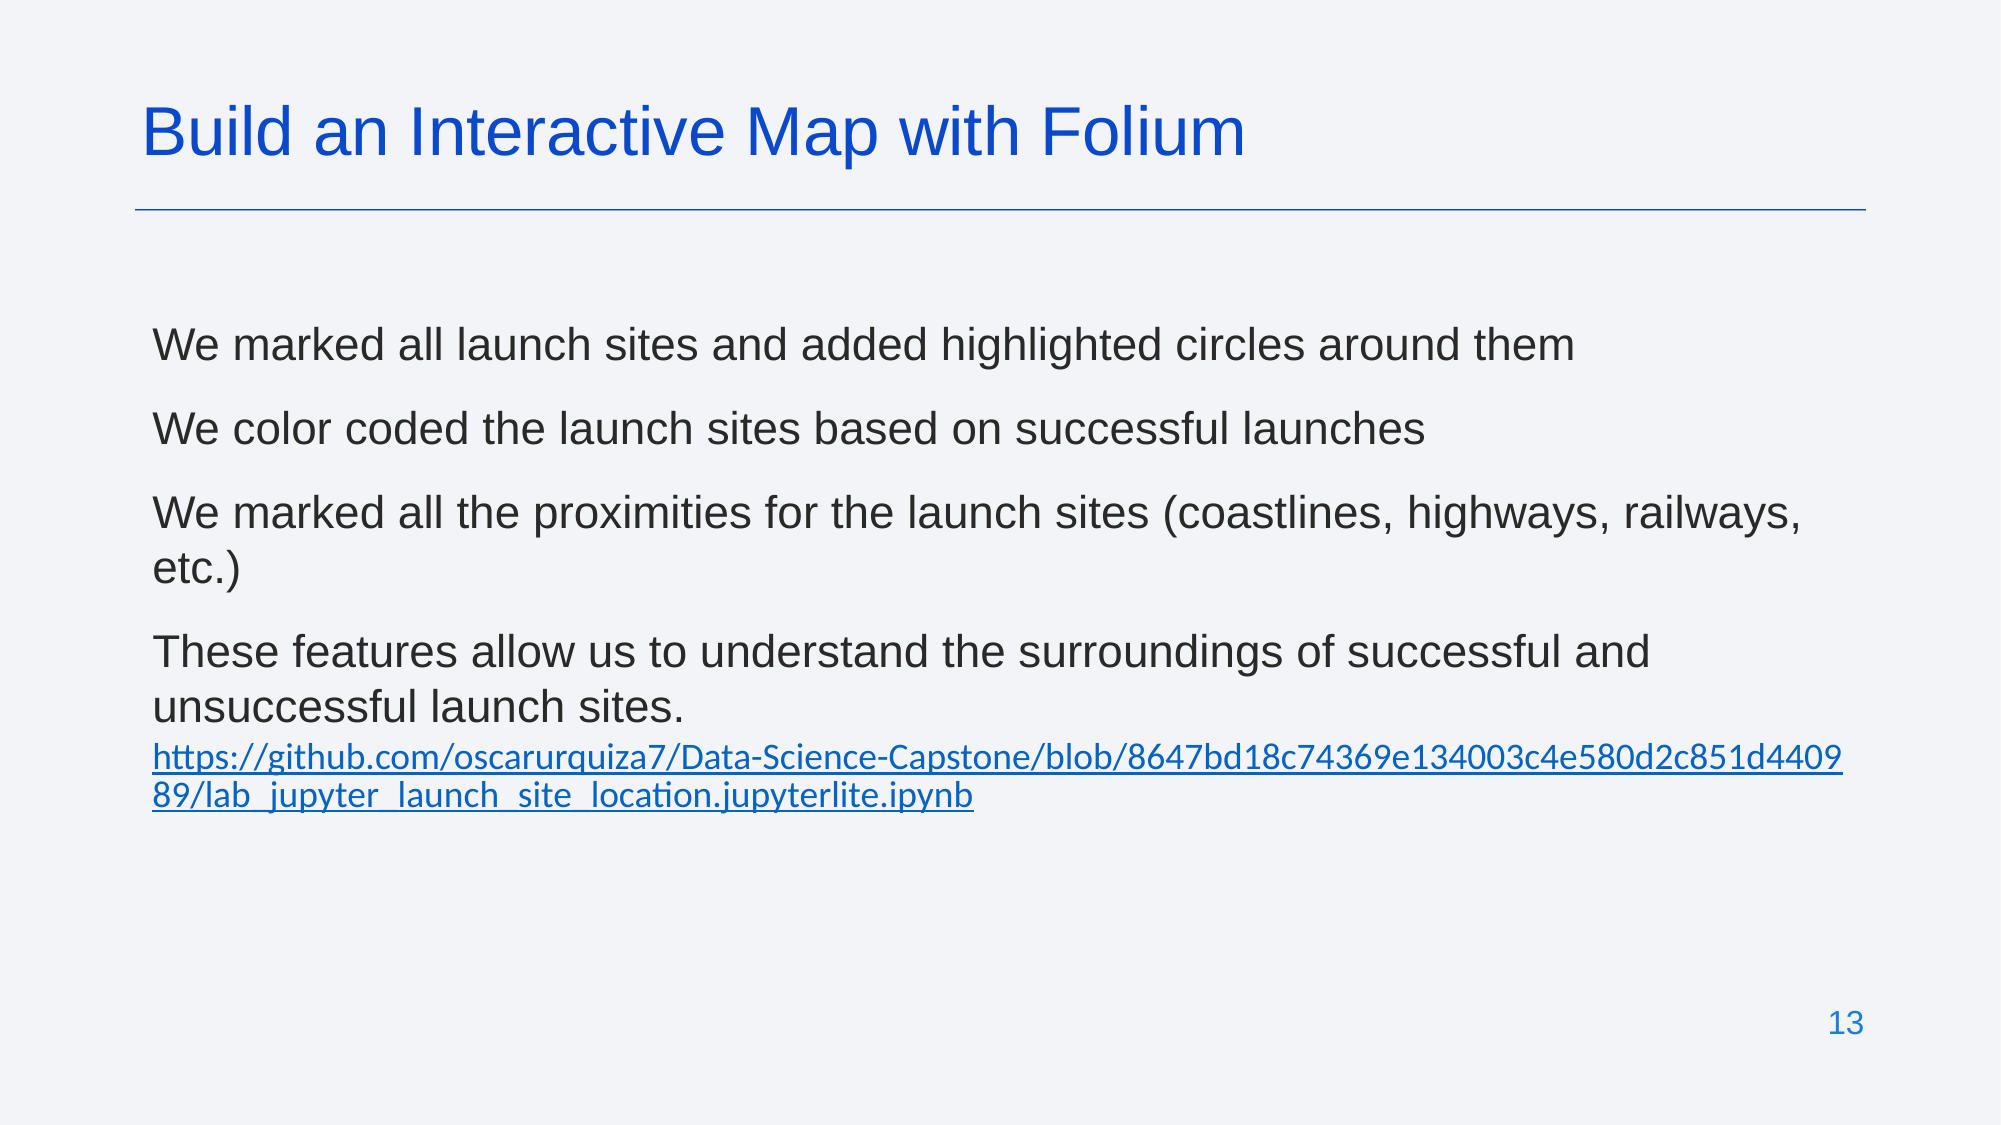

Build an Interactive Map with Folium
We marked all launch sites and added highlighted circles around them
We color coded the launch sites based on successful launches
We marked all the proximities for the launch sites (coastlines, highways, railways, etc.)
These features allow us to understand the surroundings of successful and unsuccessful launch sites.
https://github.com/oscarurquiza7/Data-Science-Capstone/blob/8647bd18c74369e134003c4e580d2c851d440989/lab_jupyter_launch_site_location.jupyterlite.ipynb
13